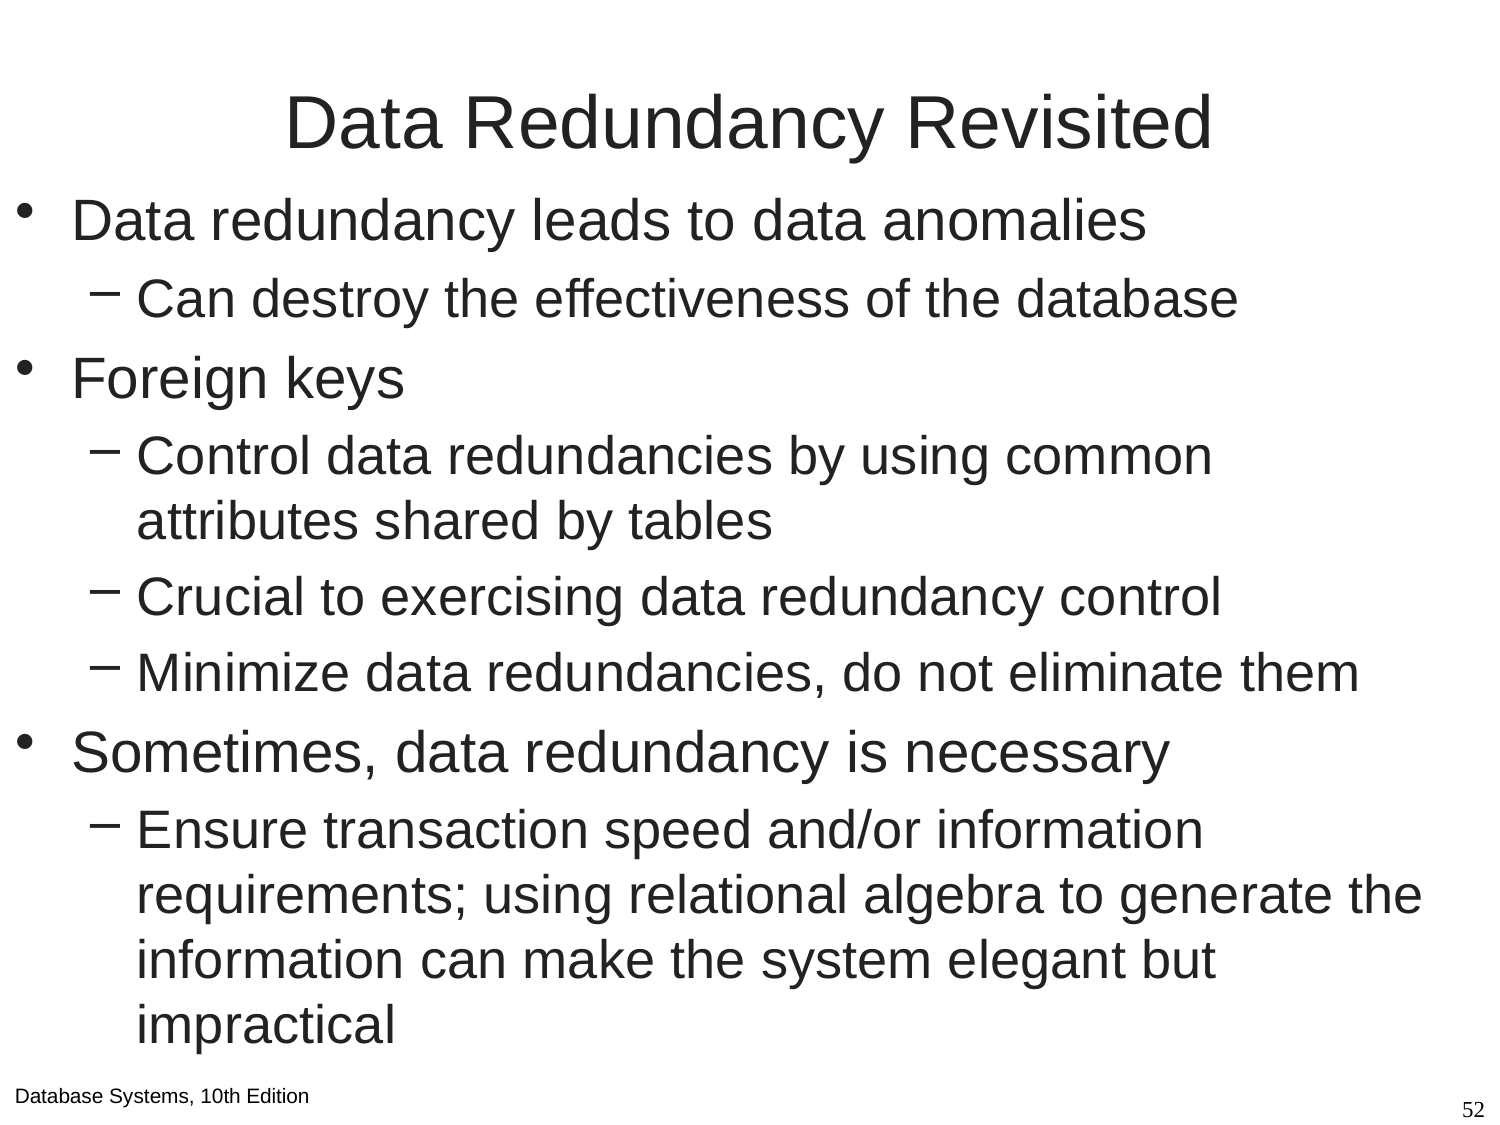

# Data Redundancy Revisited
Data redundancy leads to data anomalies
Can destroy the effectiveness of the database
Foreign keys
Control data redundancies by using common attributes shared by tables
Crucial to exercising data redundancy control
Minimize data redundancies, do not eliminate them
Sometimes, data redundancy is necessary
Ensure transaction speed and/or information requirements; using relational algebra to generate the information can make the system elegant but impractical
52